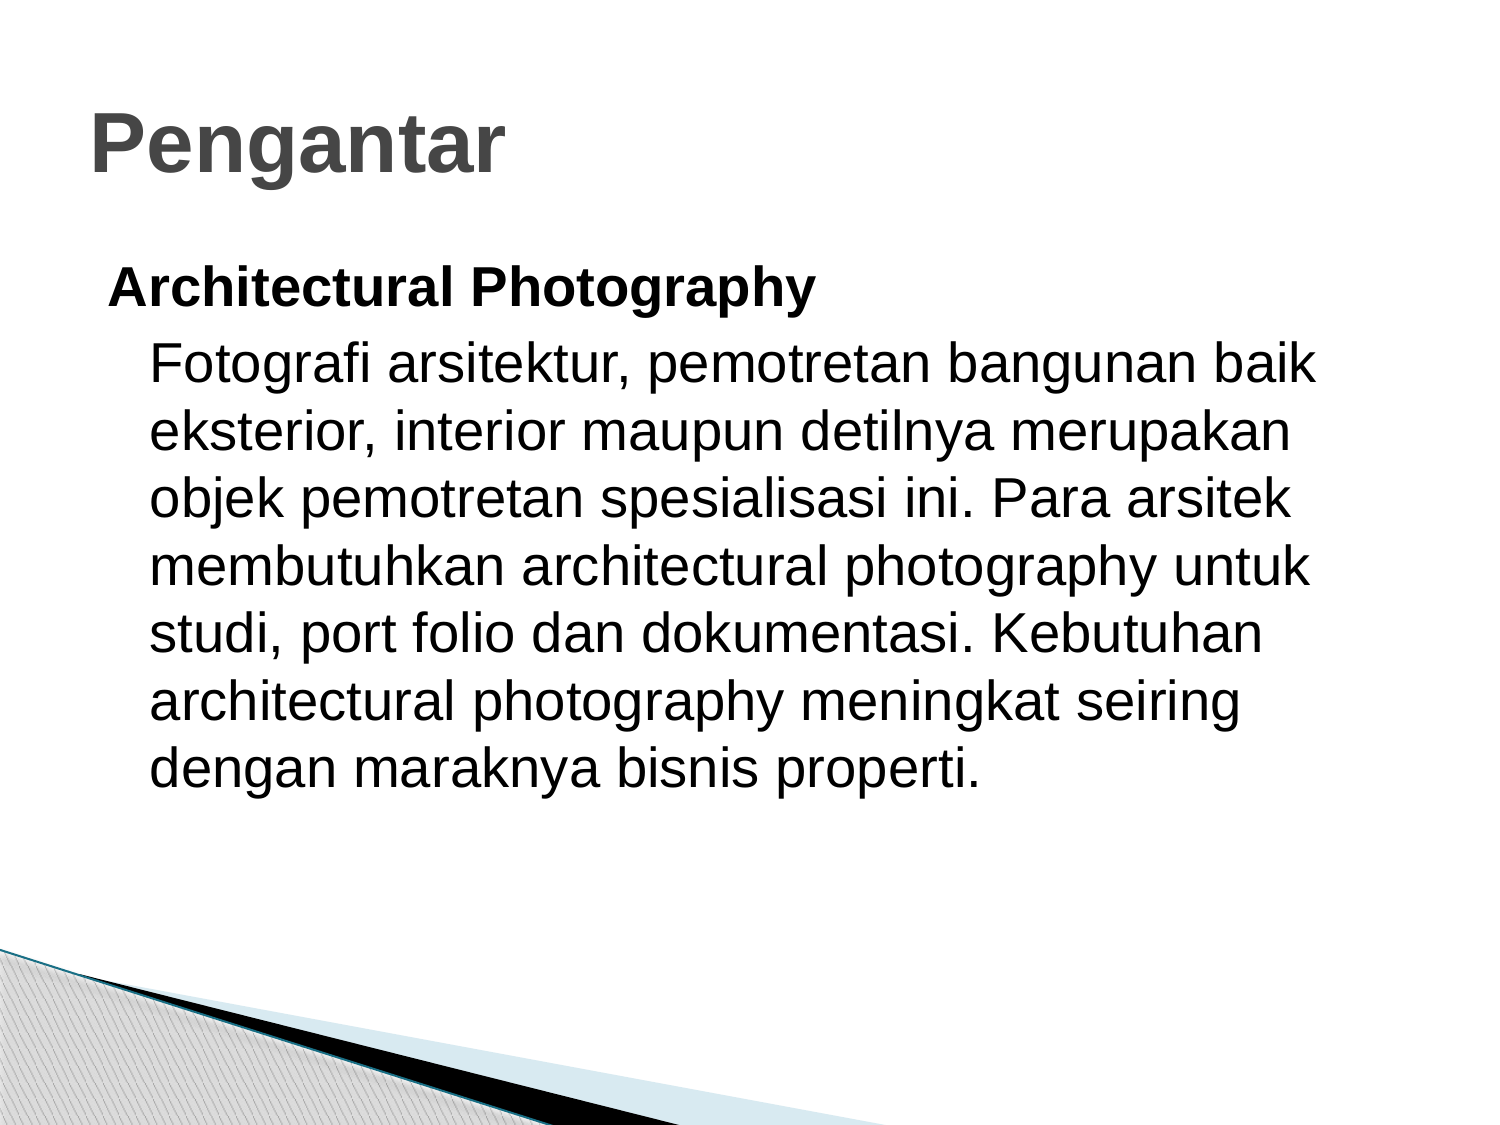

# Pengantar
Architectural Photography
	Fotografi arsitektur, pemotretan bangunan baik eksterior, interior maupun detilnya merupakan objek pemotretan spesialisasi ini. Para arsitek membutuhkan architectural photography untuk studi, port folio dan dokumentasi. Kebutuhan architectural photography meningkat seiring dengan maraknya bisnis properti.